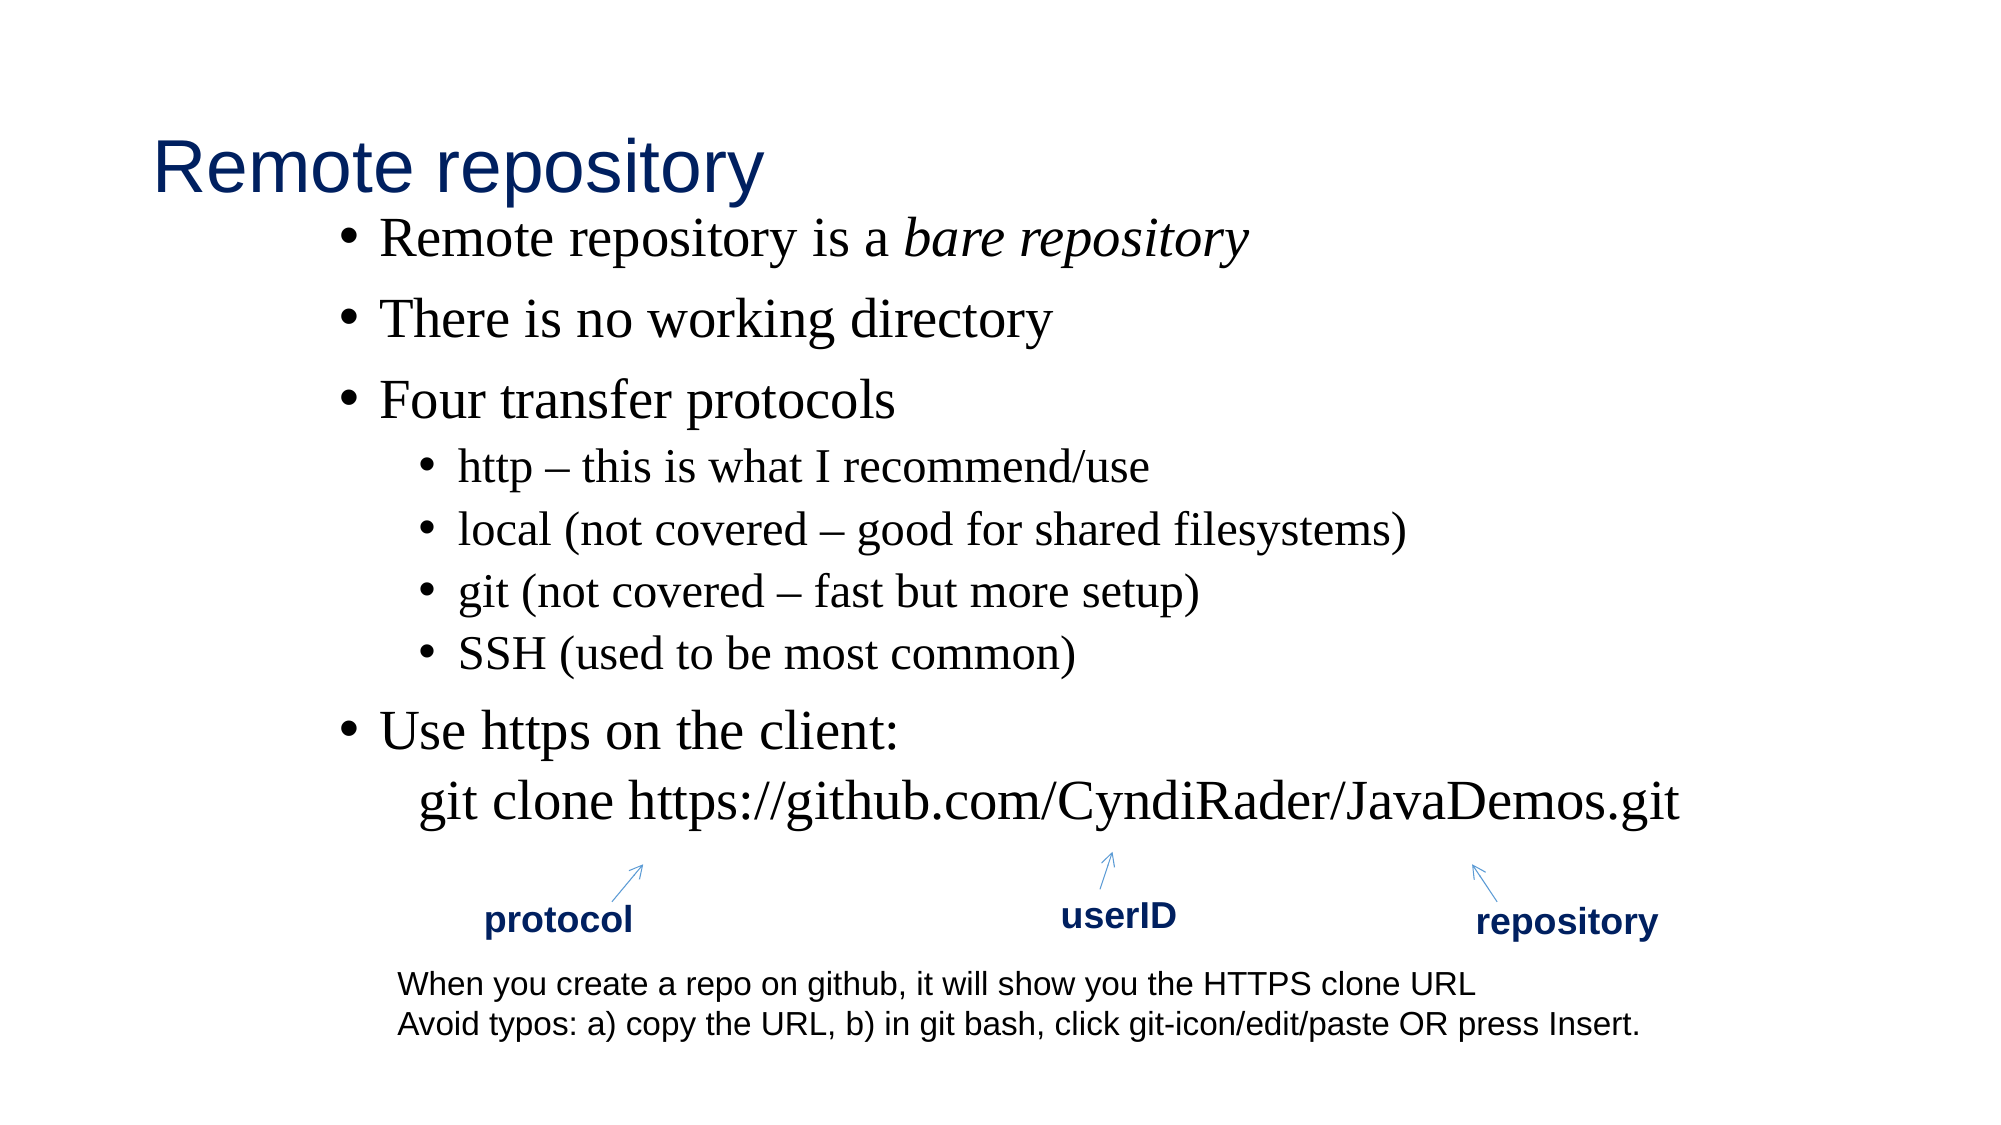

# Remote repository
Remote repository is a bare repository
There is no working directory
Four transfer protocols
http – this is what I recommend/use
local (not covered – good for shared filesystems)
git (not covered – fast but more setup)
SSH (used to be most common)
Use https on the client:
git clone https://github.com/CyndiRader/JavaDemos.git

userID
protocol
repository
When you create a repo on github, it will show you the HTTPS clone URL
Avoid typos: a) copy the URL, b) in git bash, click git-icon/edit/paste OR press Insert.